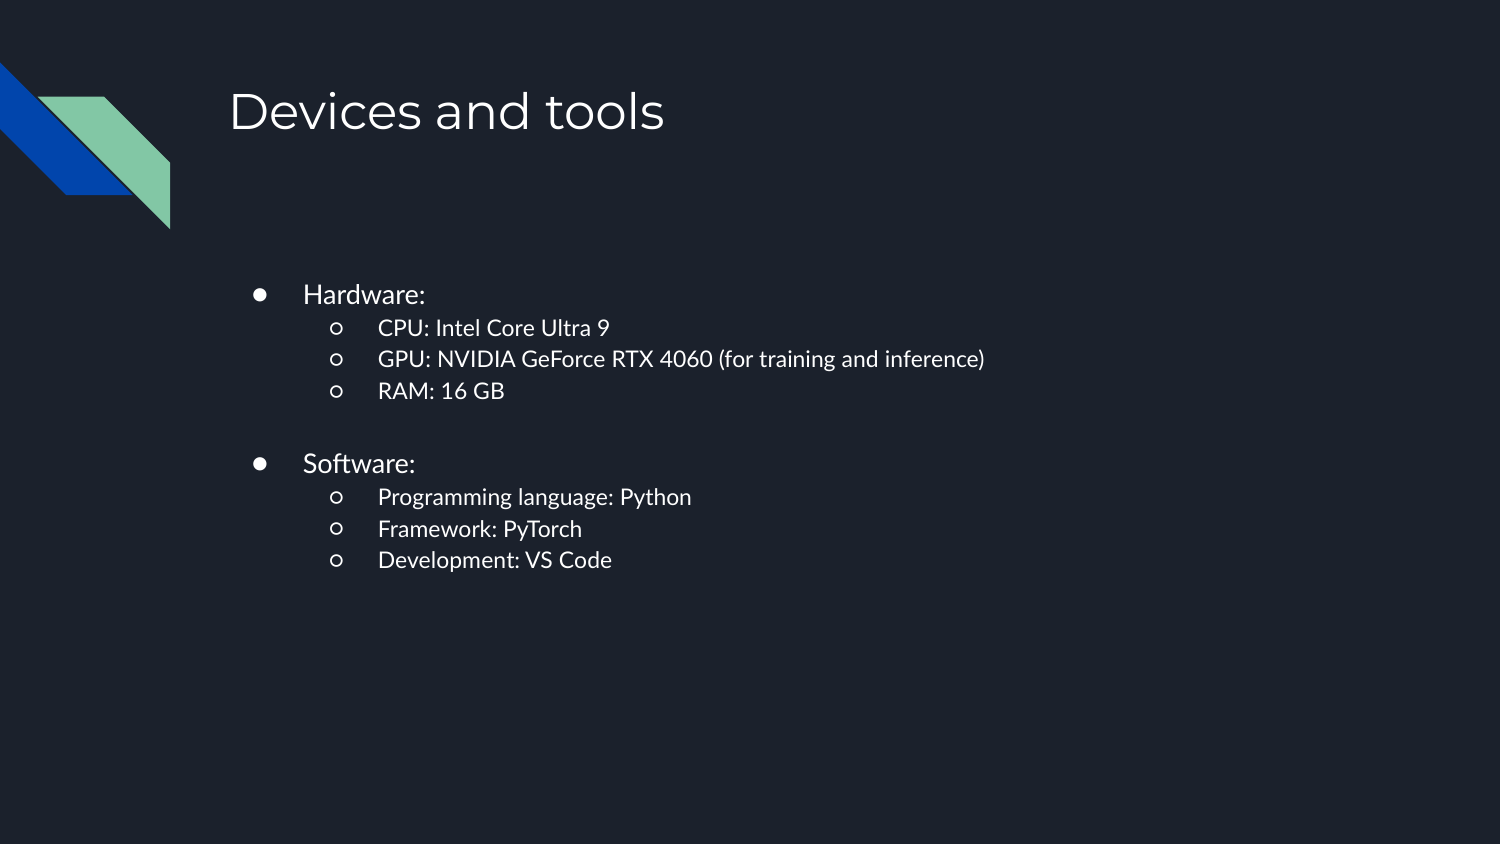

# Devices and tools
Hardware:
CPU: Intel Core Ultra 9
GPU: NVIDIA GeForce RTX 4060 (for training and inference)
RAM: 16 GB

Software:
Programming language: Python
Framework: PyTorch
Development: VS Code